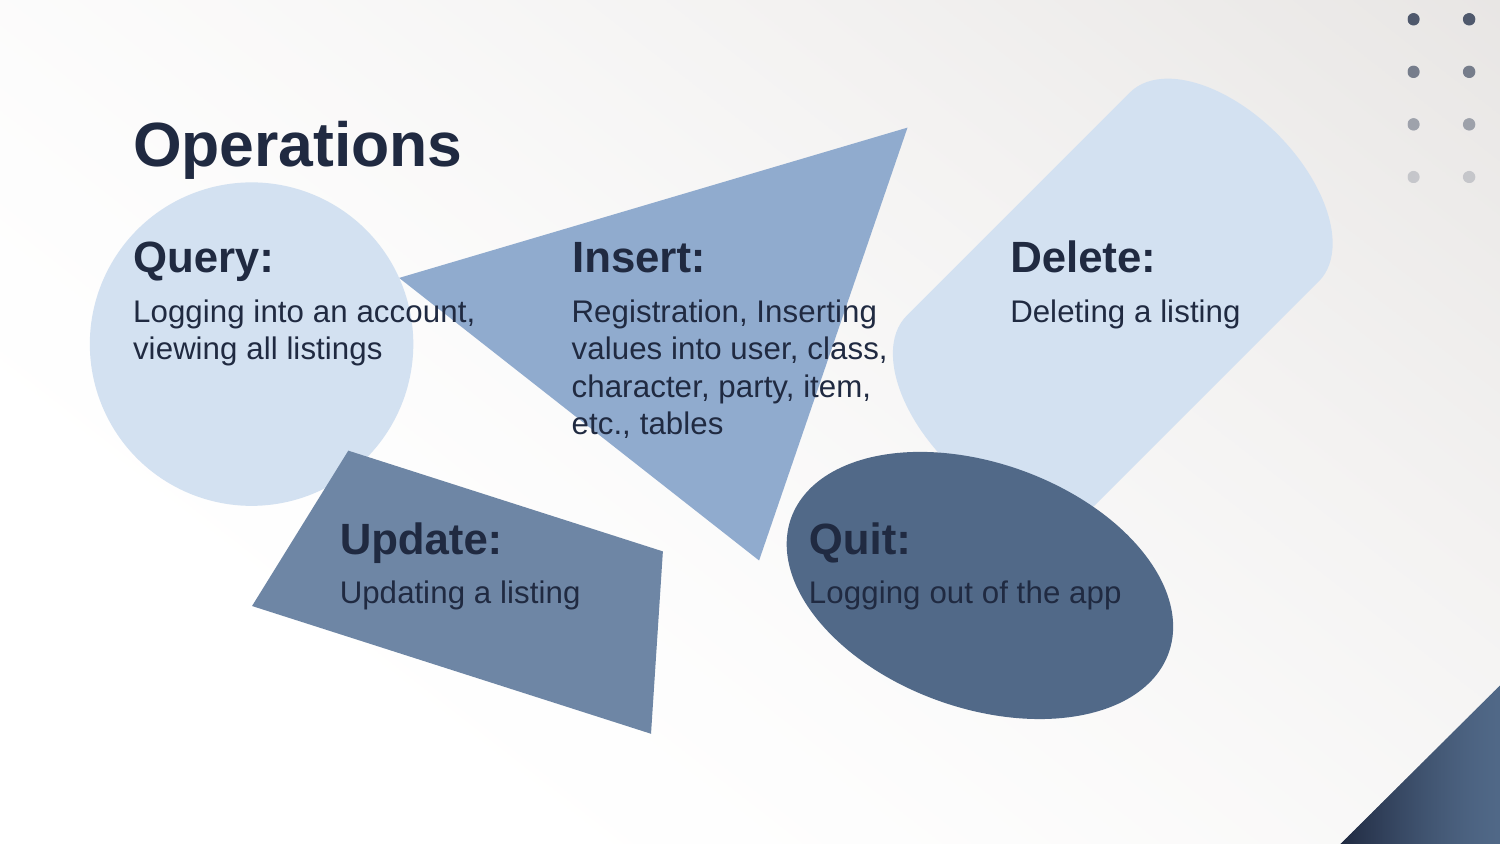

# Operations

Query:
Insert:
Delete:
Logging into an account,
viewing all listings
Registration, Inserting values into user, class, character, party, item, etc., tables
Deleting a listing

Quit:
Update:
Logging out of the app
Updating a listing